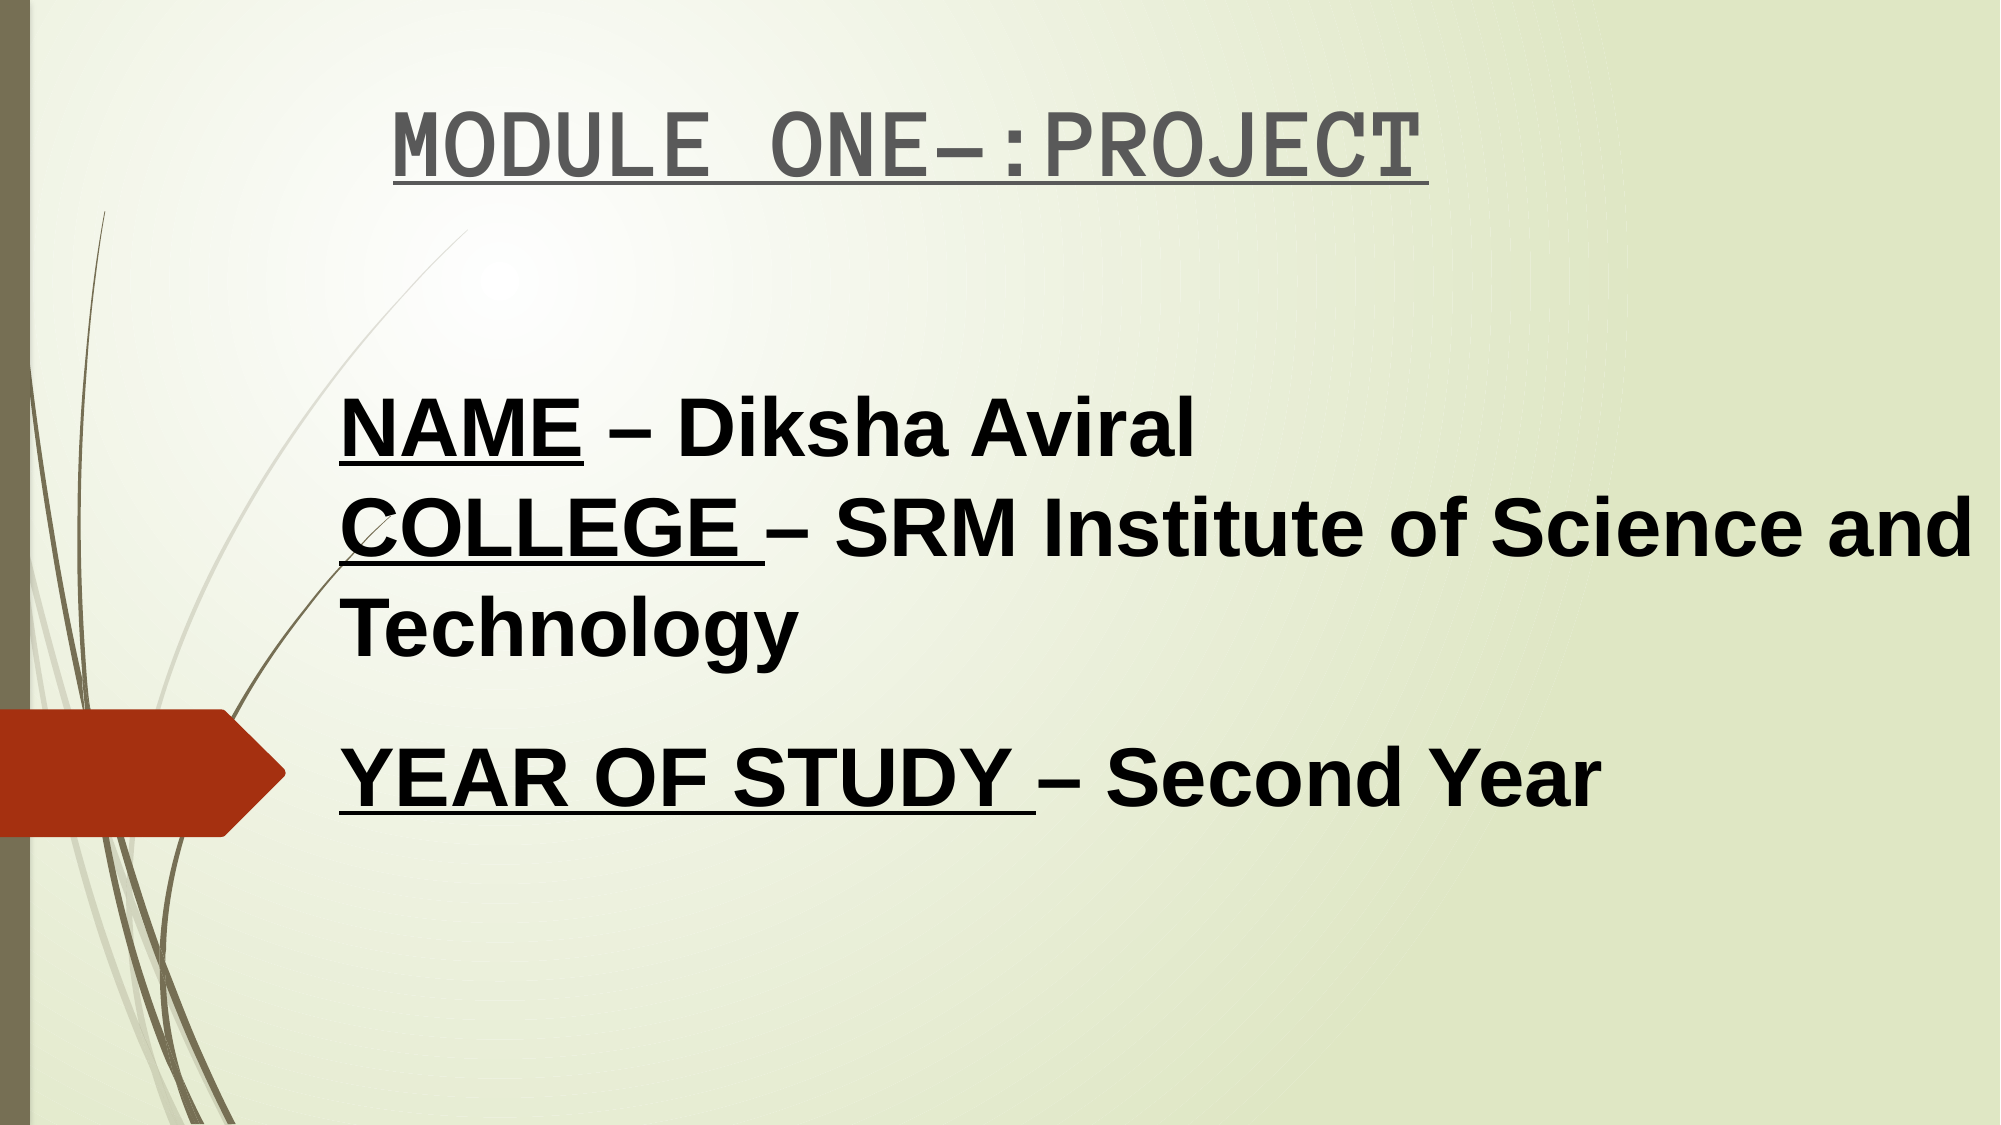

MODULE ONE-:PROJECT
NAME – Diksha Aviral
COLLEGE – SRM Institute of Science and Technology
YEAR OF STUDY – Second Year